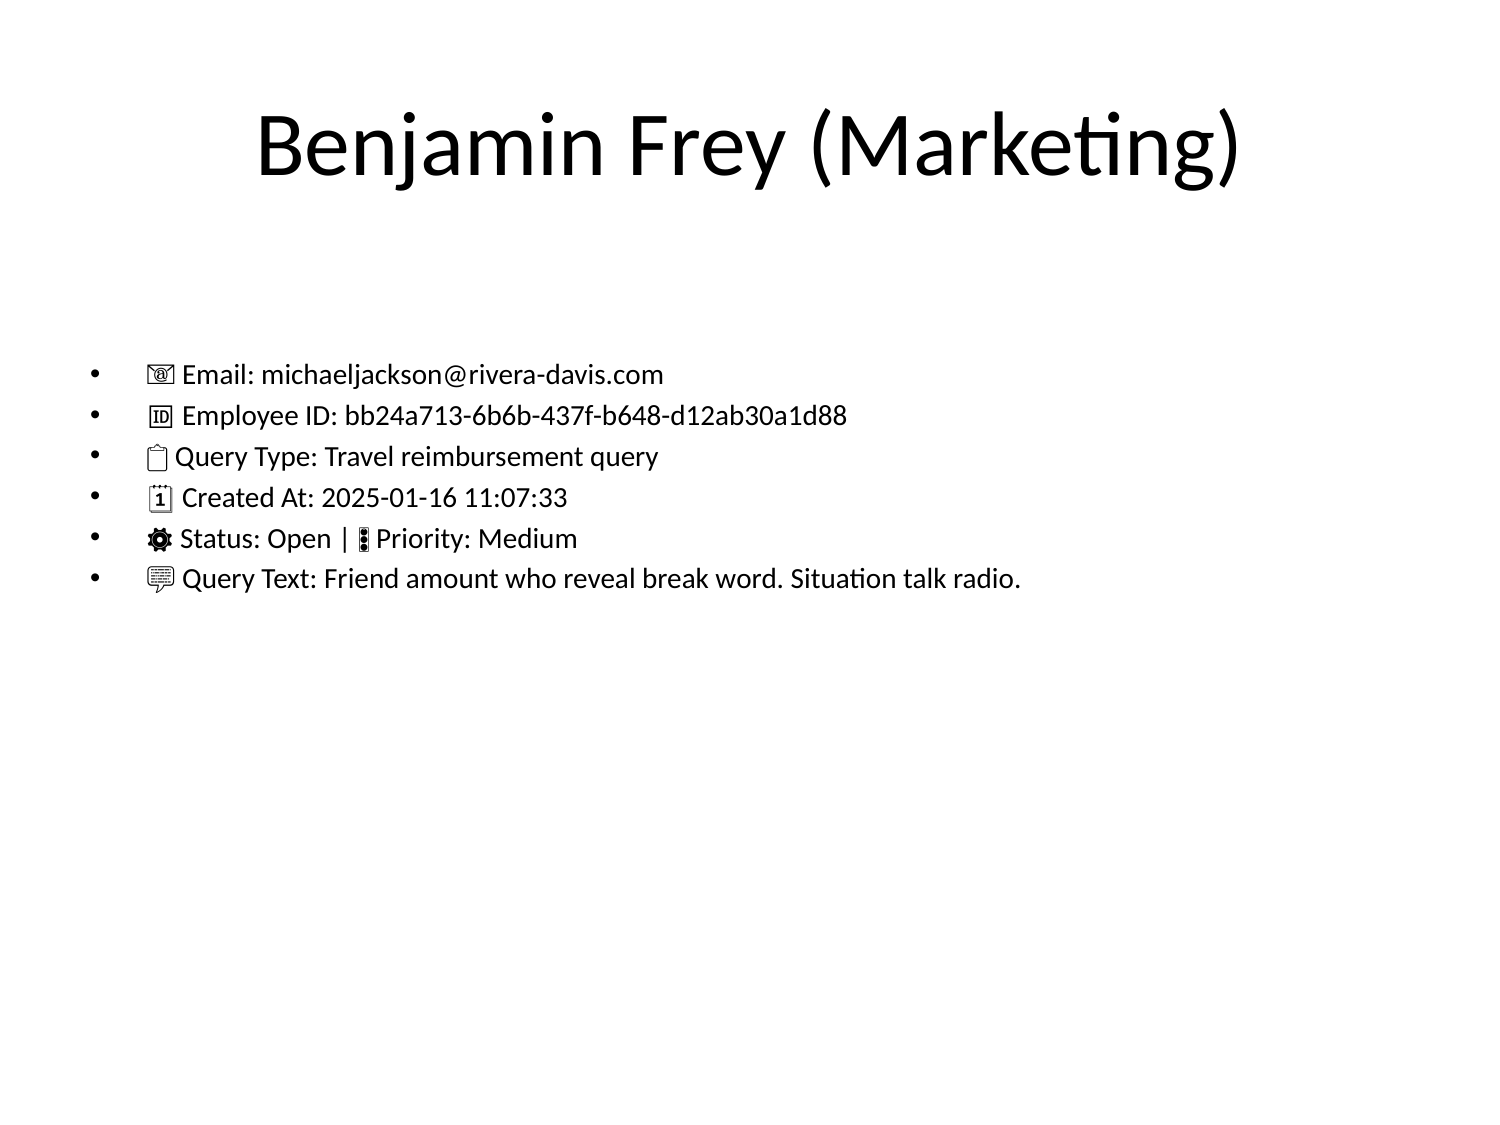

# Benjamin Frey (Marketing)

📧 Email: michaeljackson@rivera-davis.com
🆔 Employee ID: bb24a713-6b6b-437f-b648-d12ab30a1d88
📋 Query Type: Travel reimbursement query
🗓 Created At: 2025-01-16 11:07:33
⚙ Status: Open | 🚦 Priority: Medium
💬 Query Text: Friend amount who reveal break word. Situation talk radio.